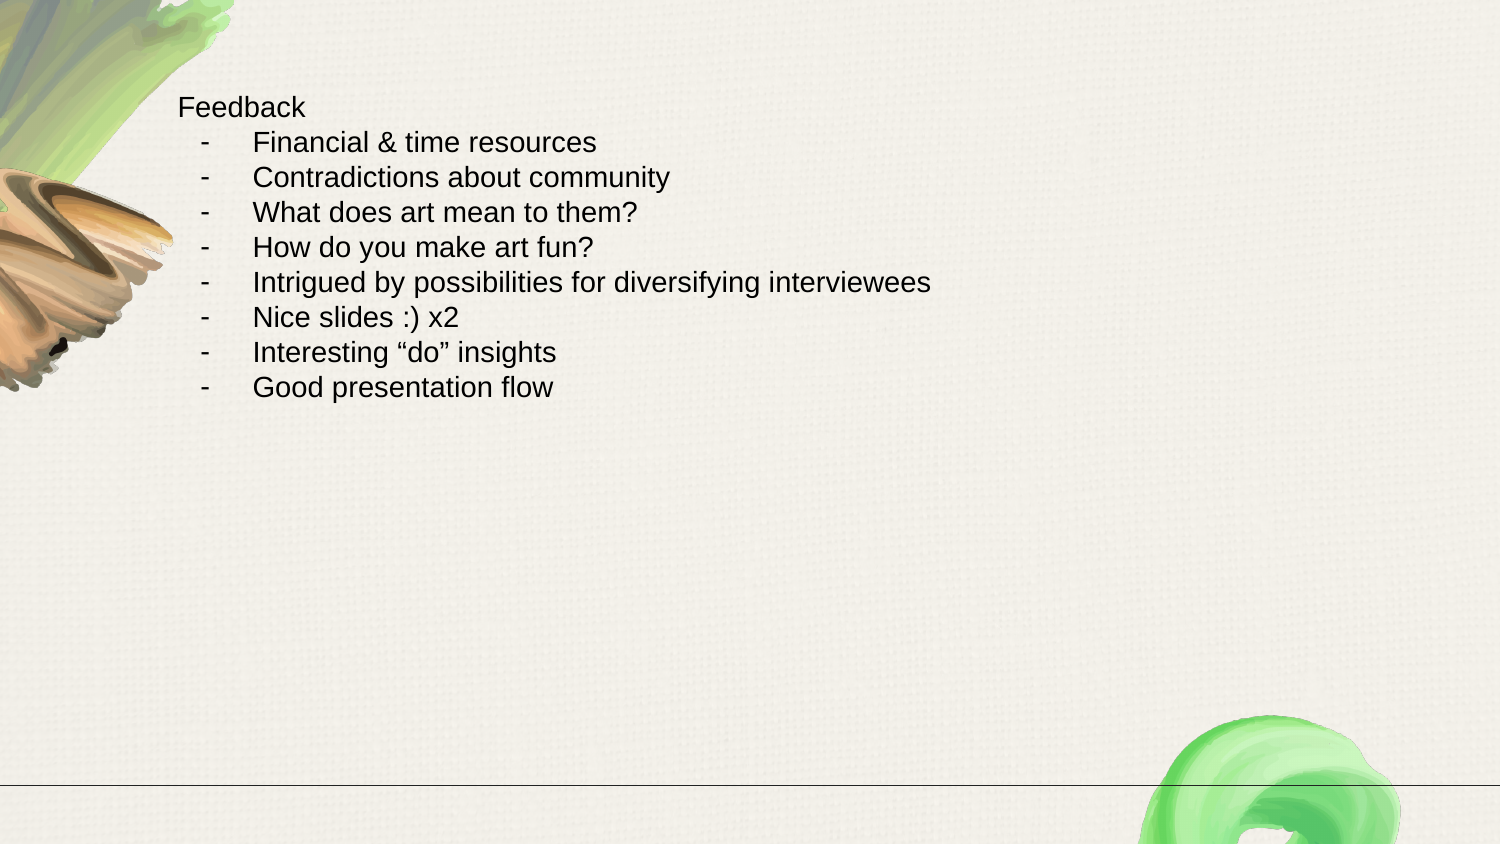

Feedback
Financial & time resources
Contradictions about community
What does art mean to them?
How do you make art fun?
Intrigued by possibilities for diversifying interviewees
Nice slides :) x2
Interesting “do” insights
Good presentation flow